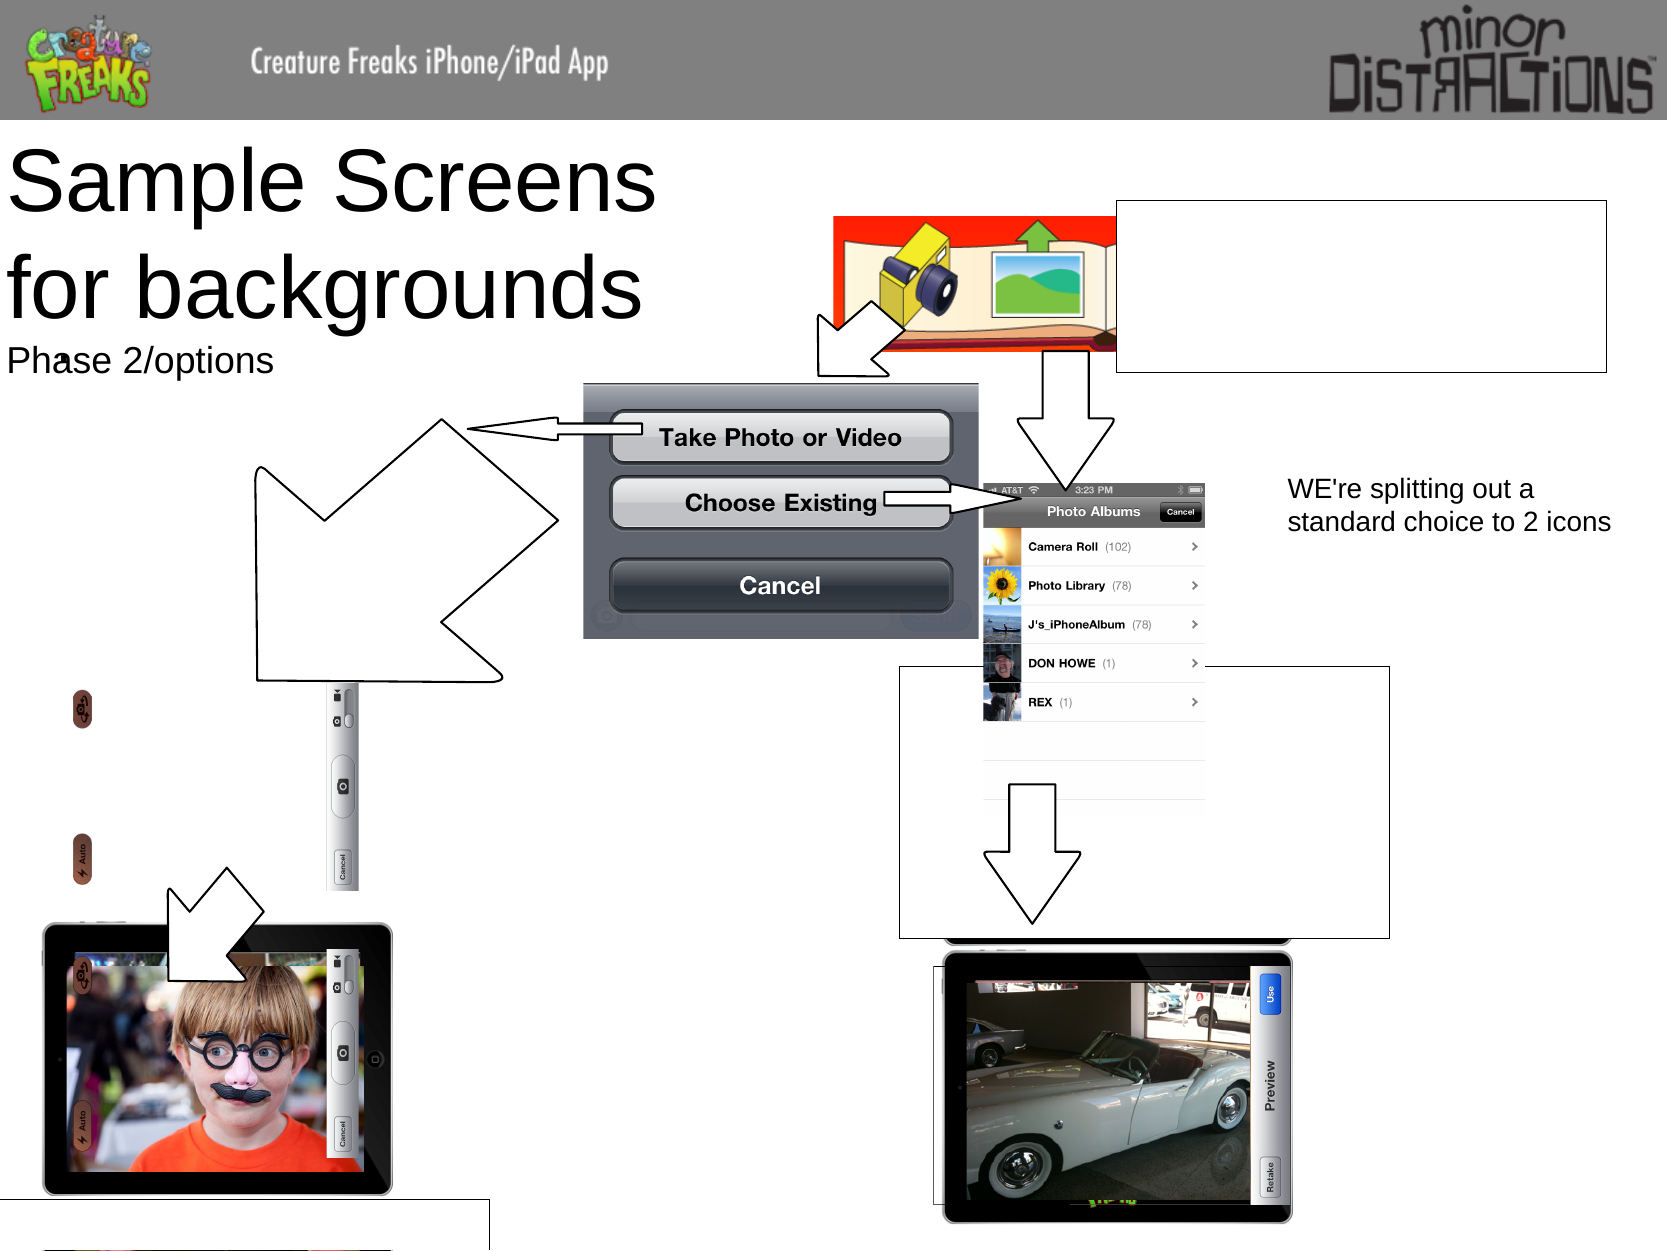

# Sample Screens
for backgrounds
Phase 2/options

.

WE're splitting out a standard choice to 2 icons